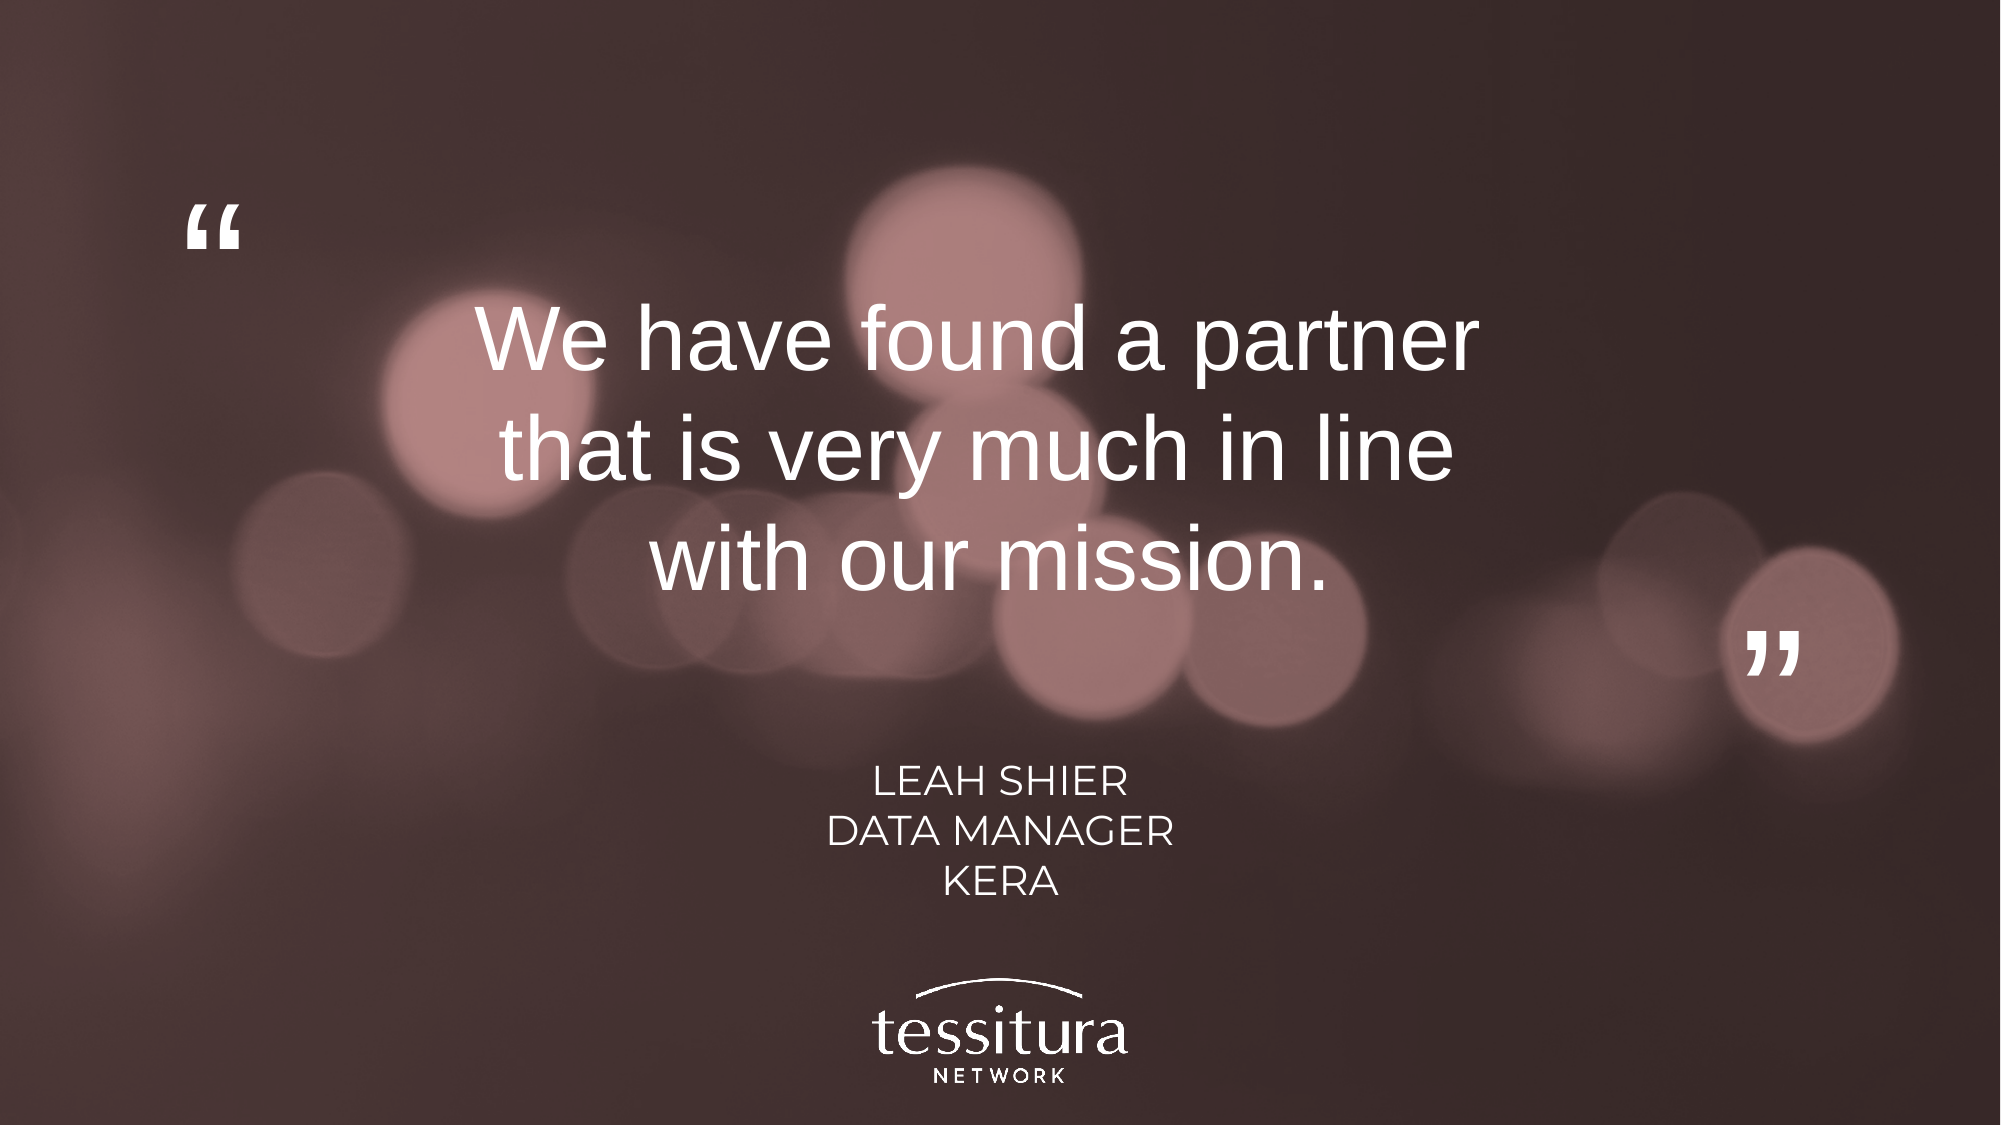

We have found a partner
that is very much in line
with our mission.
LEAH SHIER
DATA MANAGER
KERA